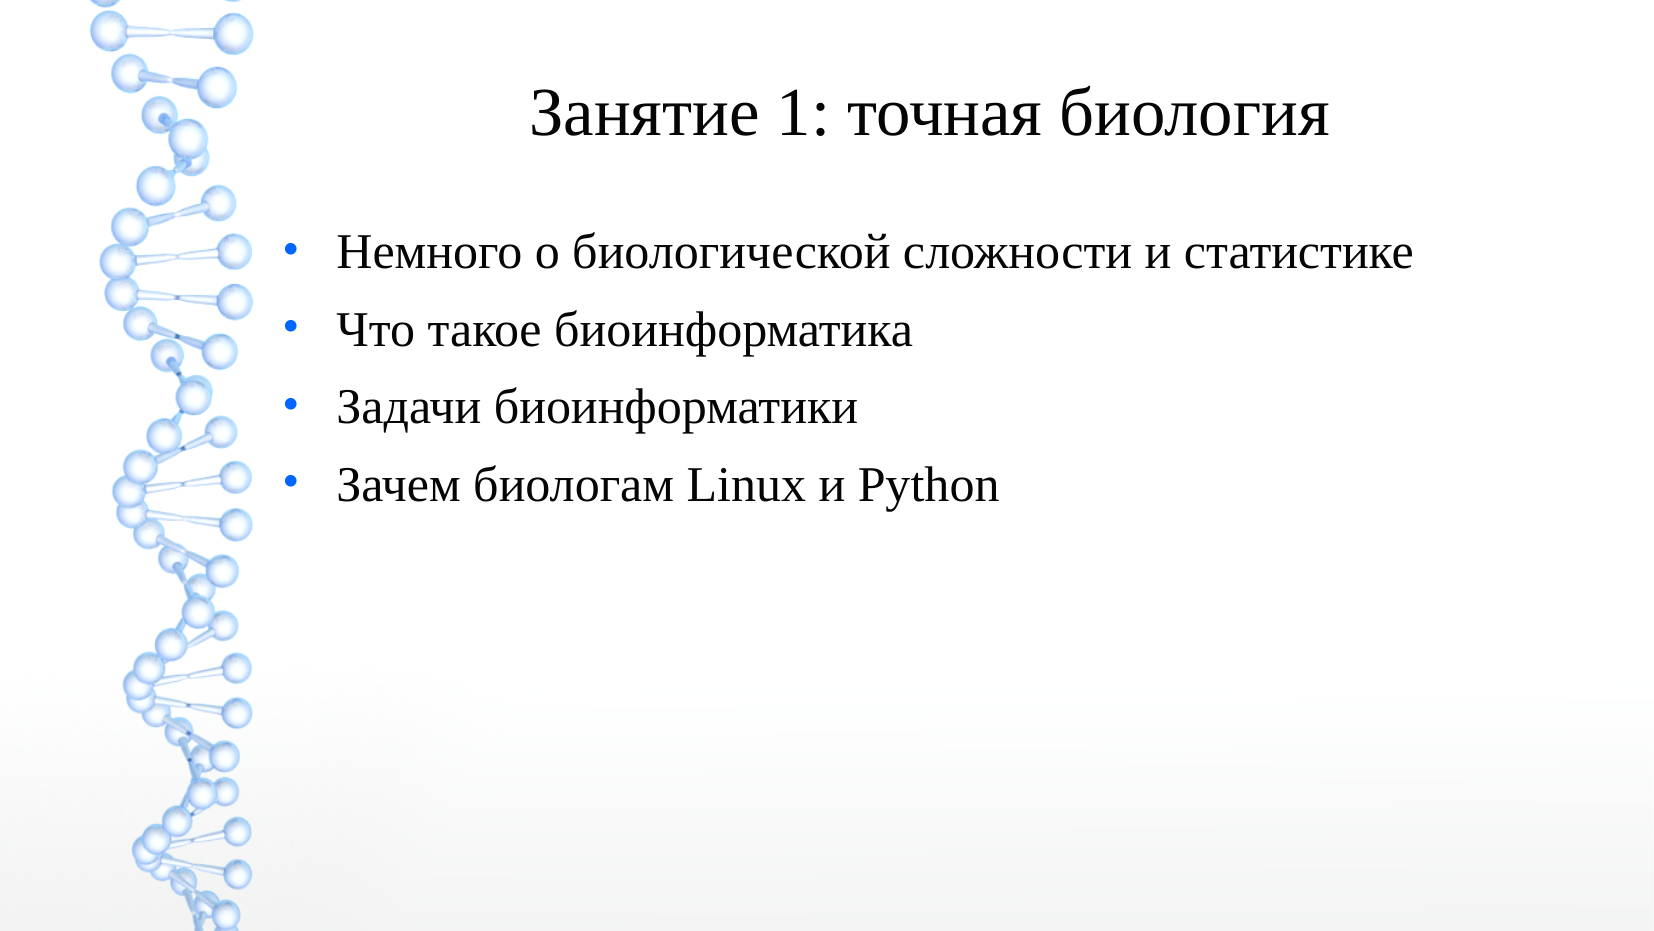

Занятие 1: точная биология
Немного о биологической сложности и статистике
Что такое биоинформатика
Задачи биоинформатики
Зачем биологам Linux и Python